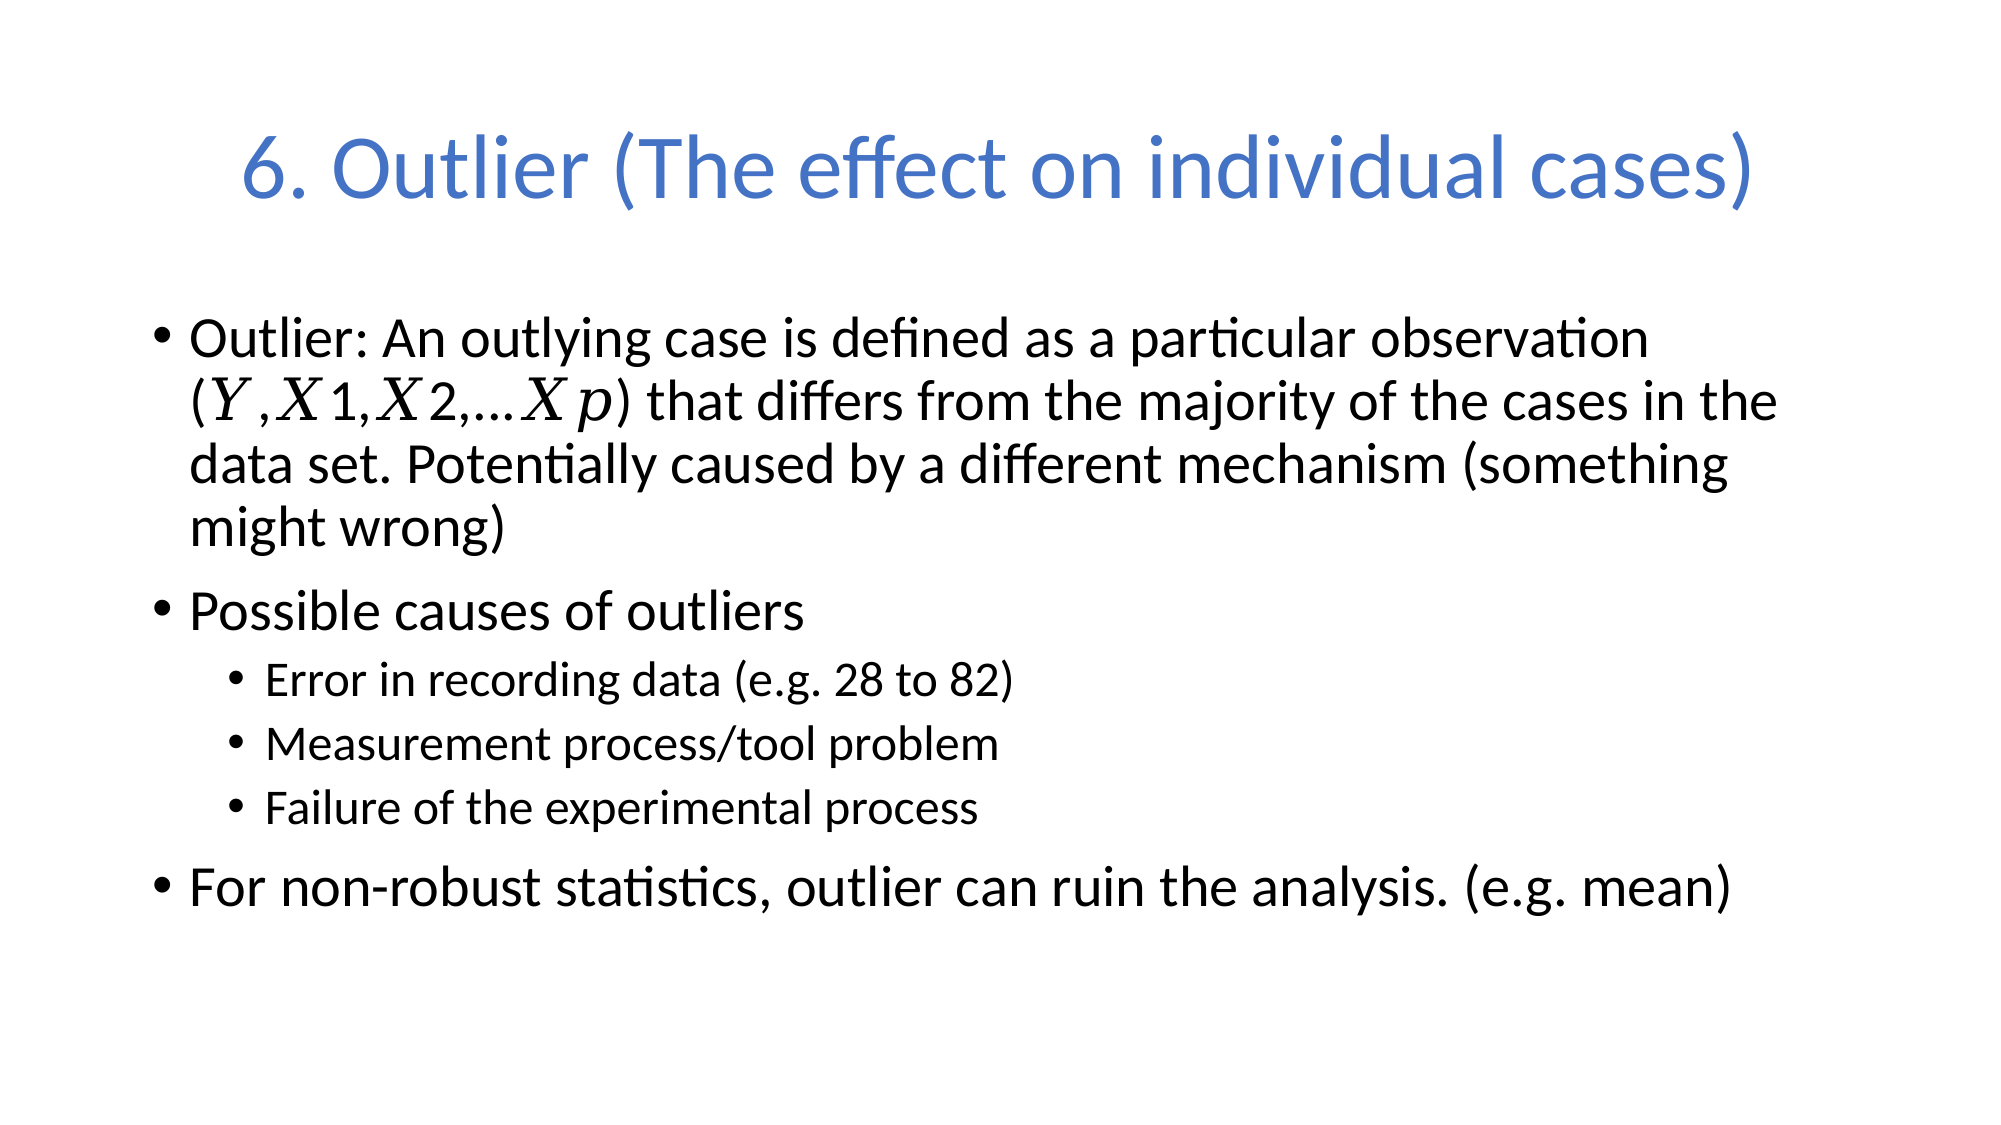

# 6. Outlier (The effect on individual cases)
Outlier: An outlying case is defined as a particular observation (𝑌,𝑋1,𝑋2,...𝑋𝑝) that differs from the majority of the cases in the data set. Potentially caused by a different mechanism (something might wrong)
Possible causes of outliers
Error in recording data (e.g. 28 to 82)
Measurement process/tool problem
Failure of the experimental process
For non-robust statistics, outlier can ruin the analysis. (e.g. mean)

47